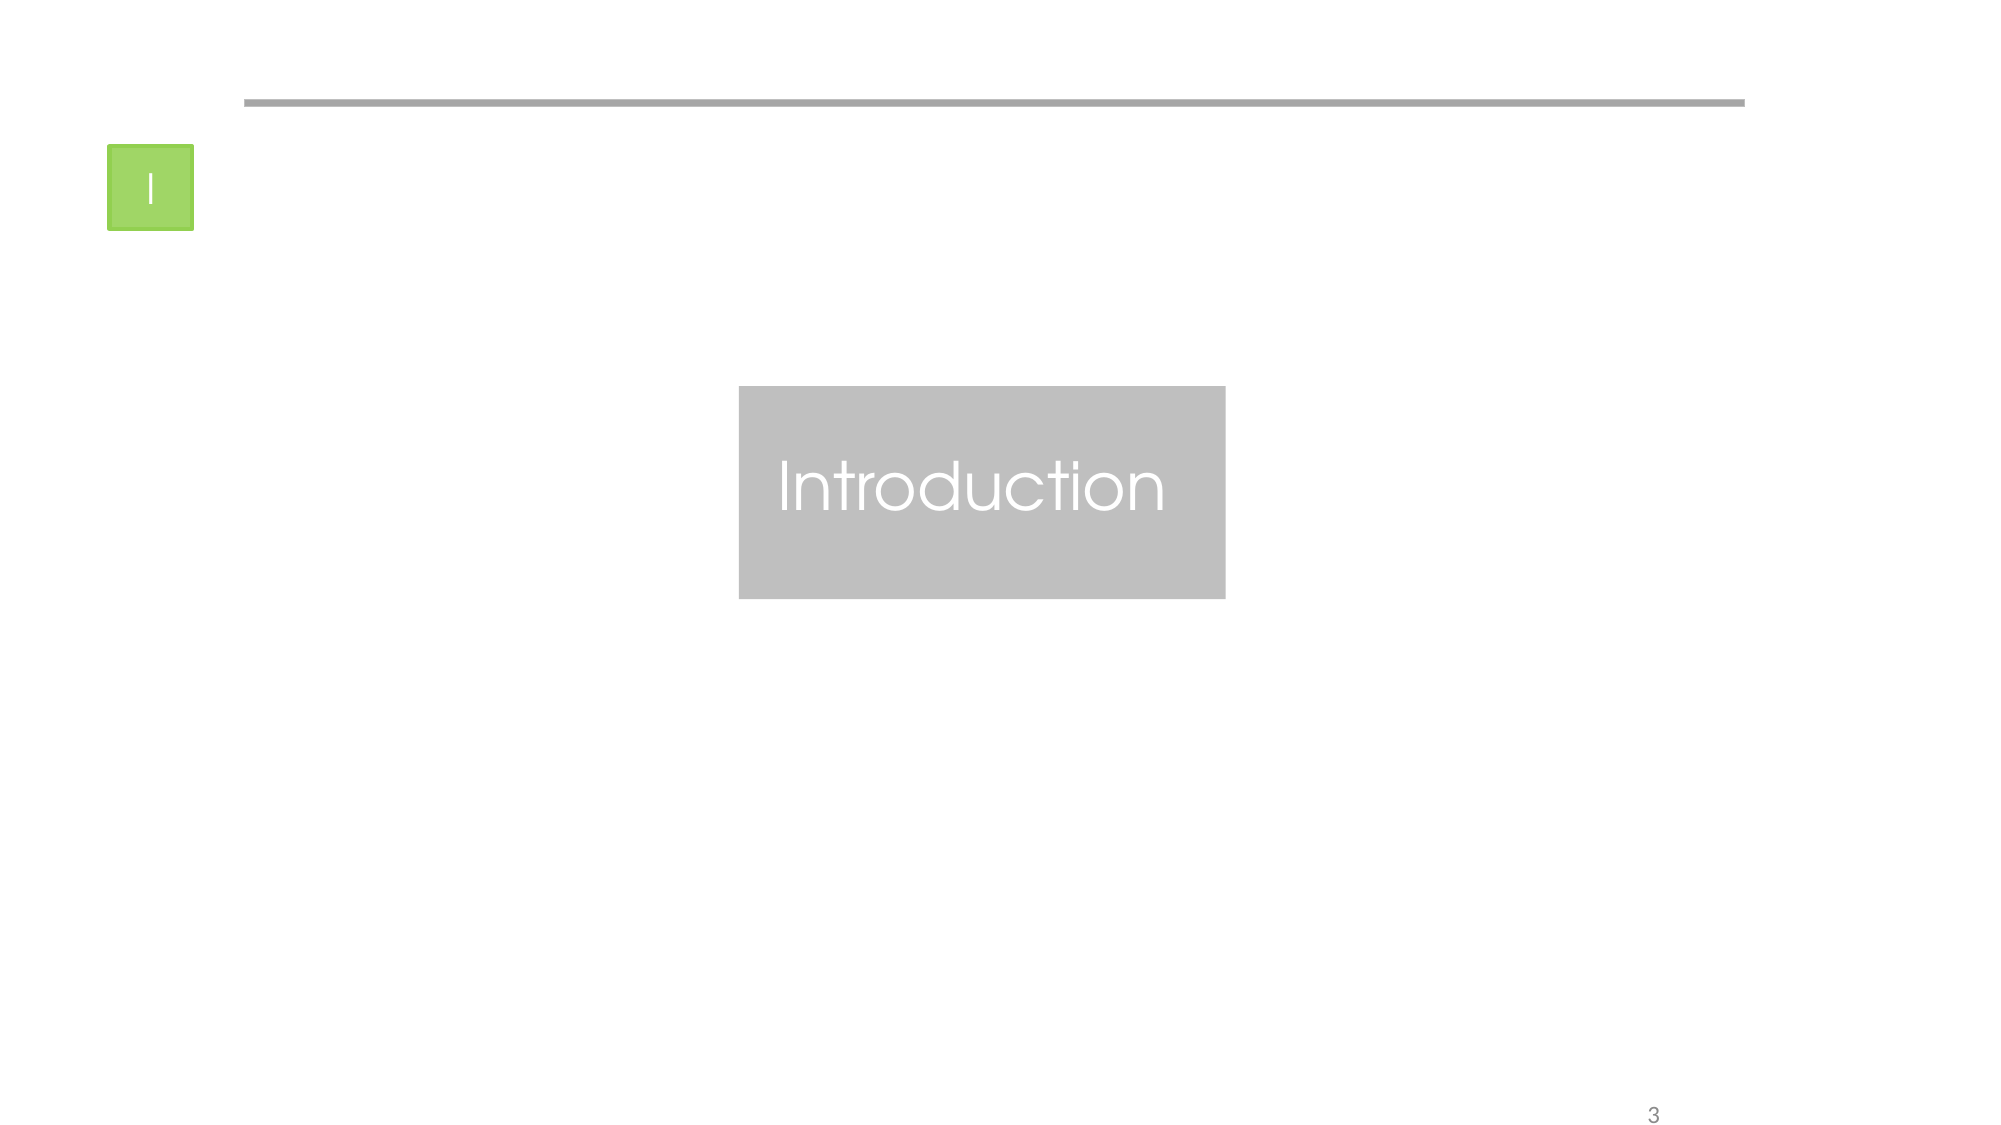

I

Introduction
IV
2
3
Année universitaire 2012/2013
3